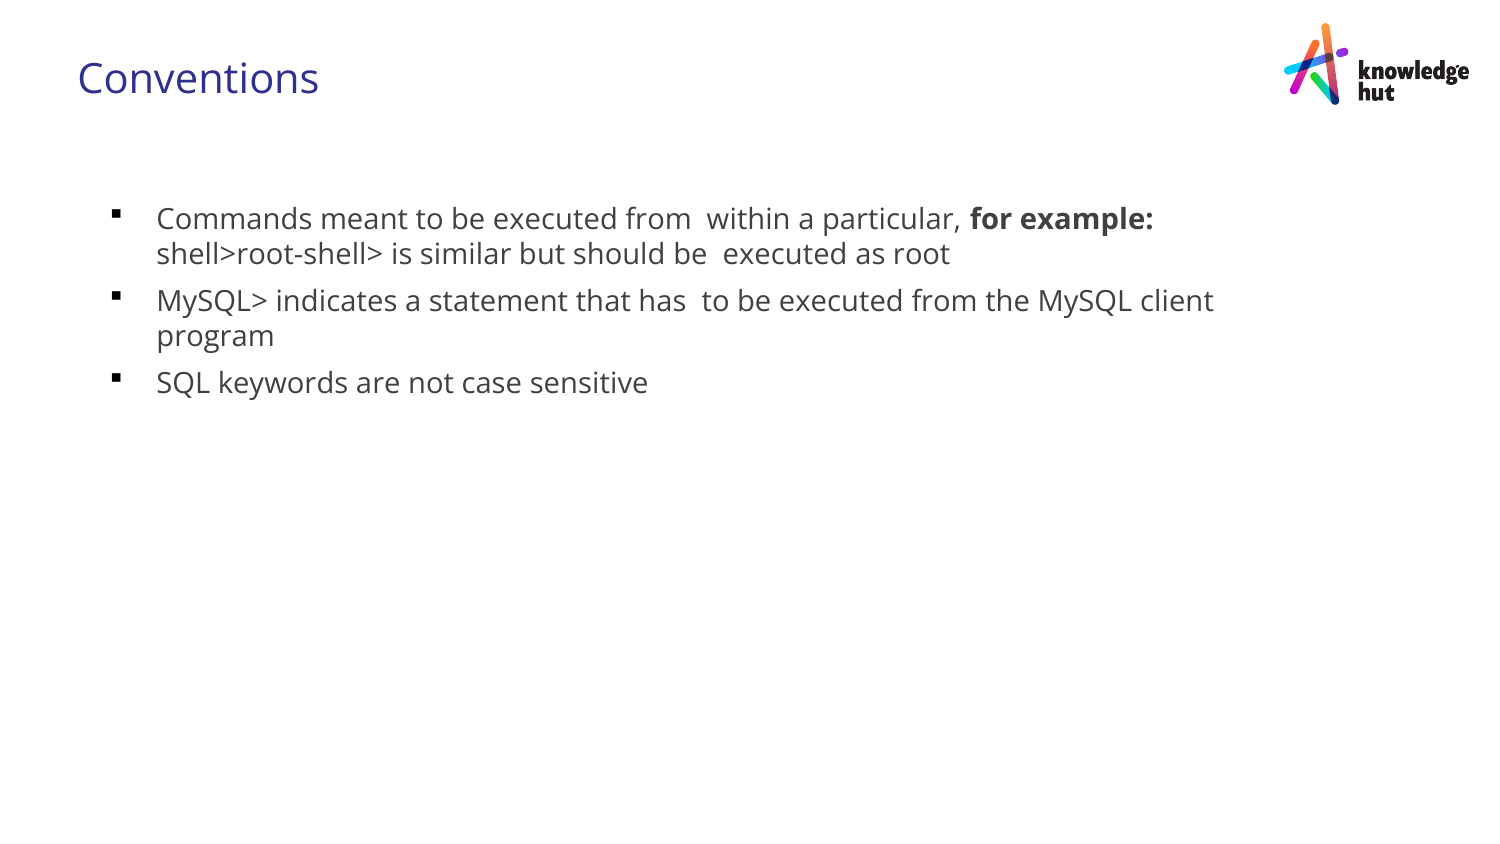

Conventions
Commands meant to be executed from  within a particular, for example: shell>root-shell> is similar but should be  executed as root
MySQL> indicates a statement that has  to be executed from the MySQL client  program
SQL keywords are not case sensitive